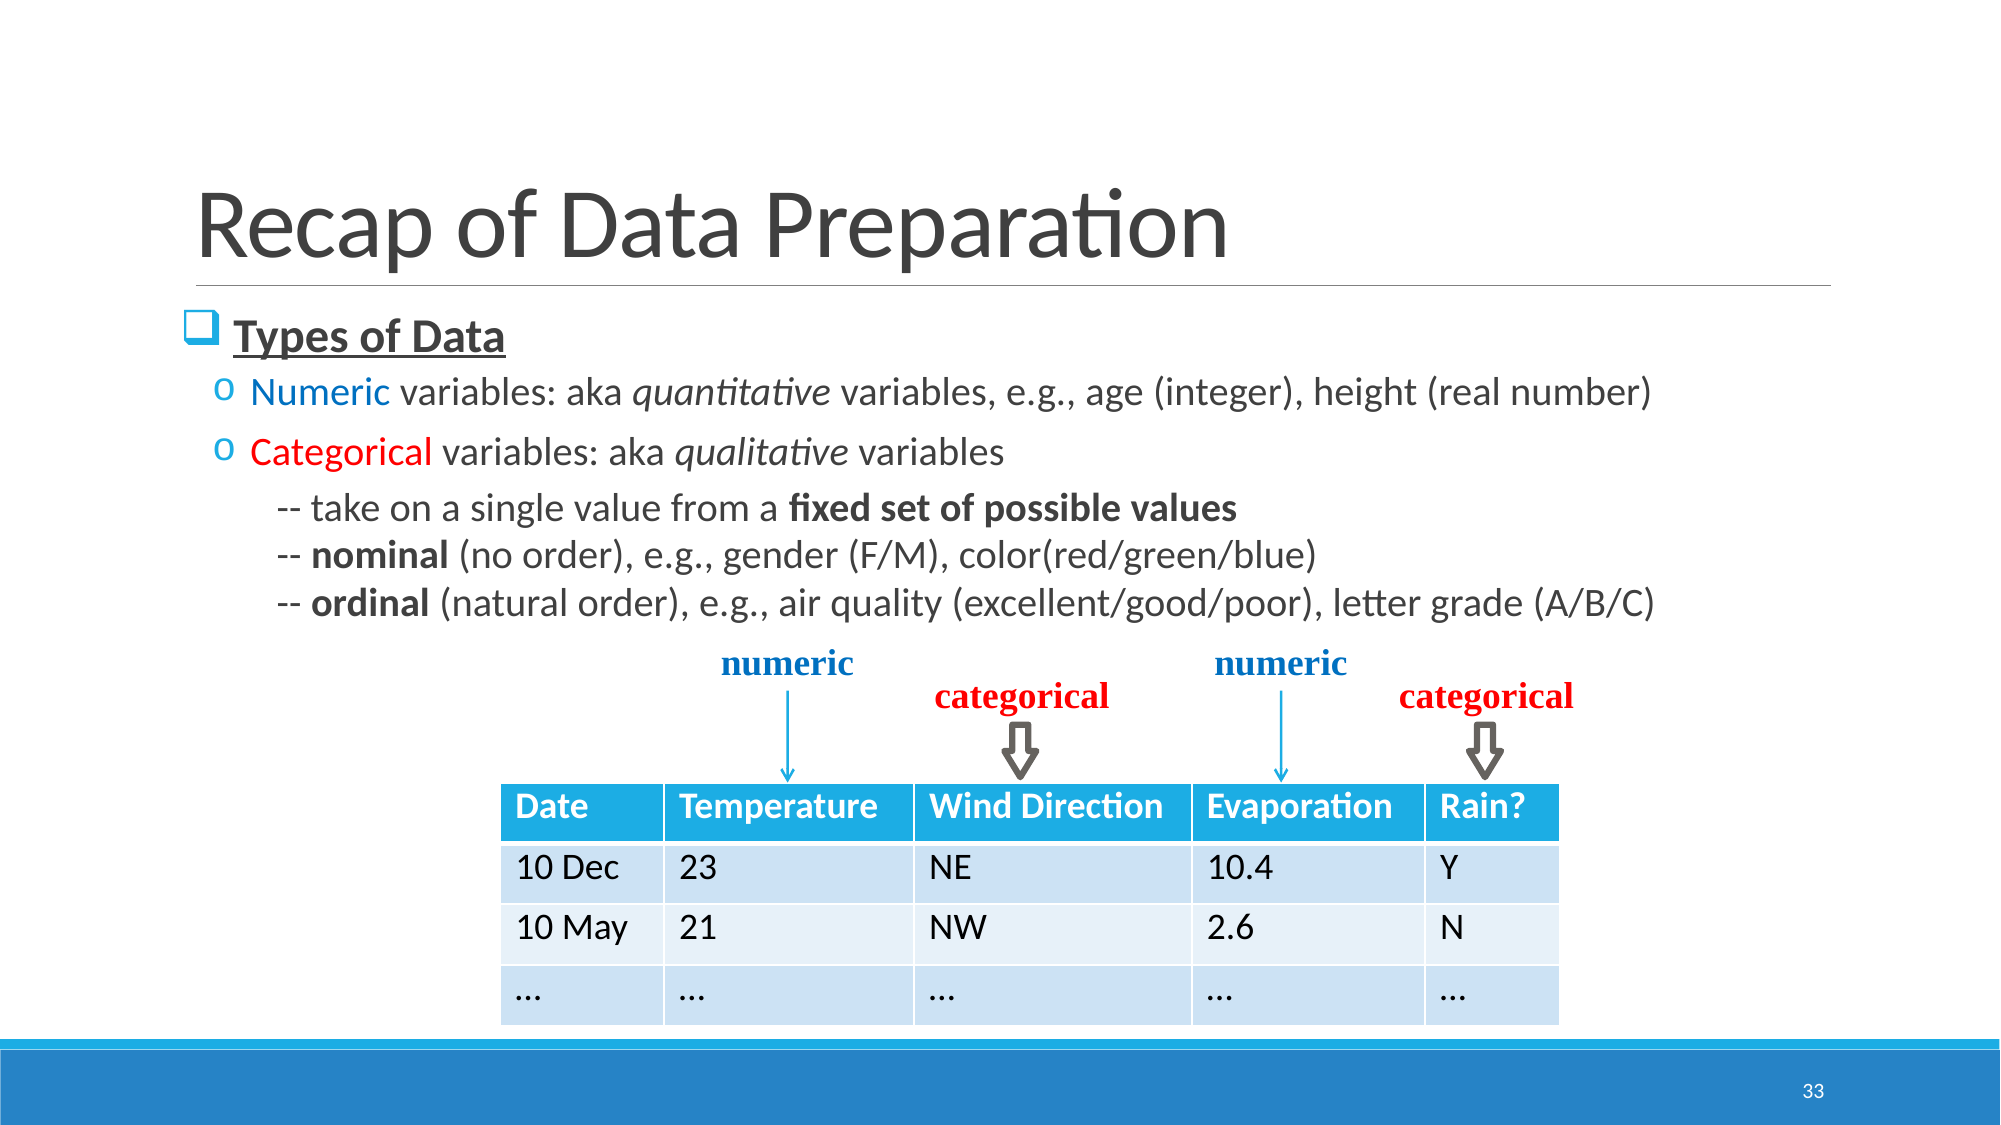

# Recap of Data Preparation
 Types of Data
 Numeric variables: aka quantitative variables, e.g., age (integer), height (real number)
 Categorical variables: aka qualitative variables
       -- take on a single value from a fixed set of possible values
       -- nominal (no order), e.g., gender (F/M), color(red/green/blue)
       -- ordinal (natural order), e.g., air quality (excellent/good/poor), letter grade (A/B/C)

numeric
numeric
categorical

categorical

| Date | Temperature | Wind Direction | Evaporation | Rain? |
| --- | --- | --- | --- | --- |
| 10 Dec | 23 | NE | 10.4 | Y |
| 10 May | 21 | NW | 2.6 | N |
| … | … | … | … | … |
33